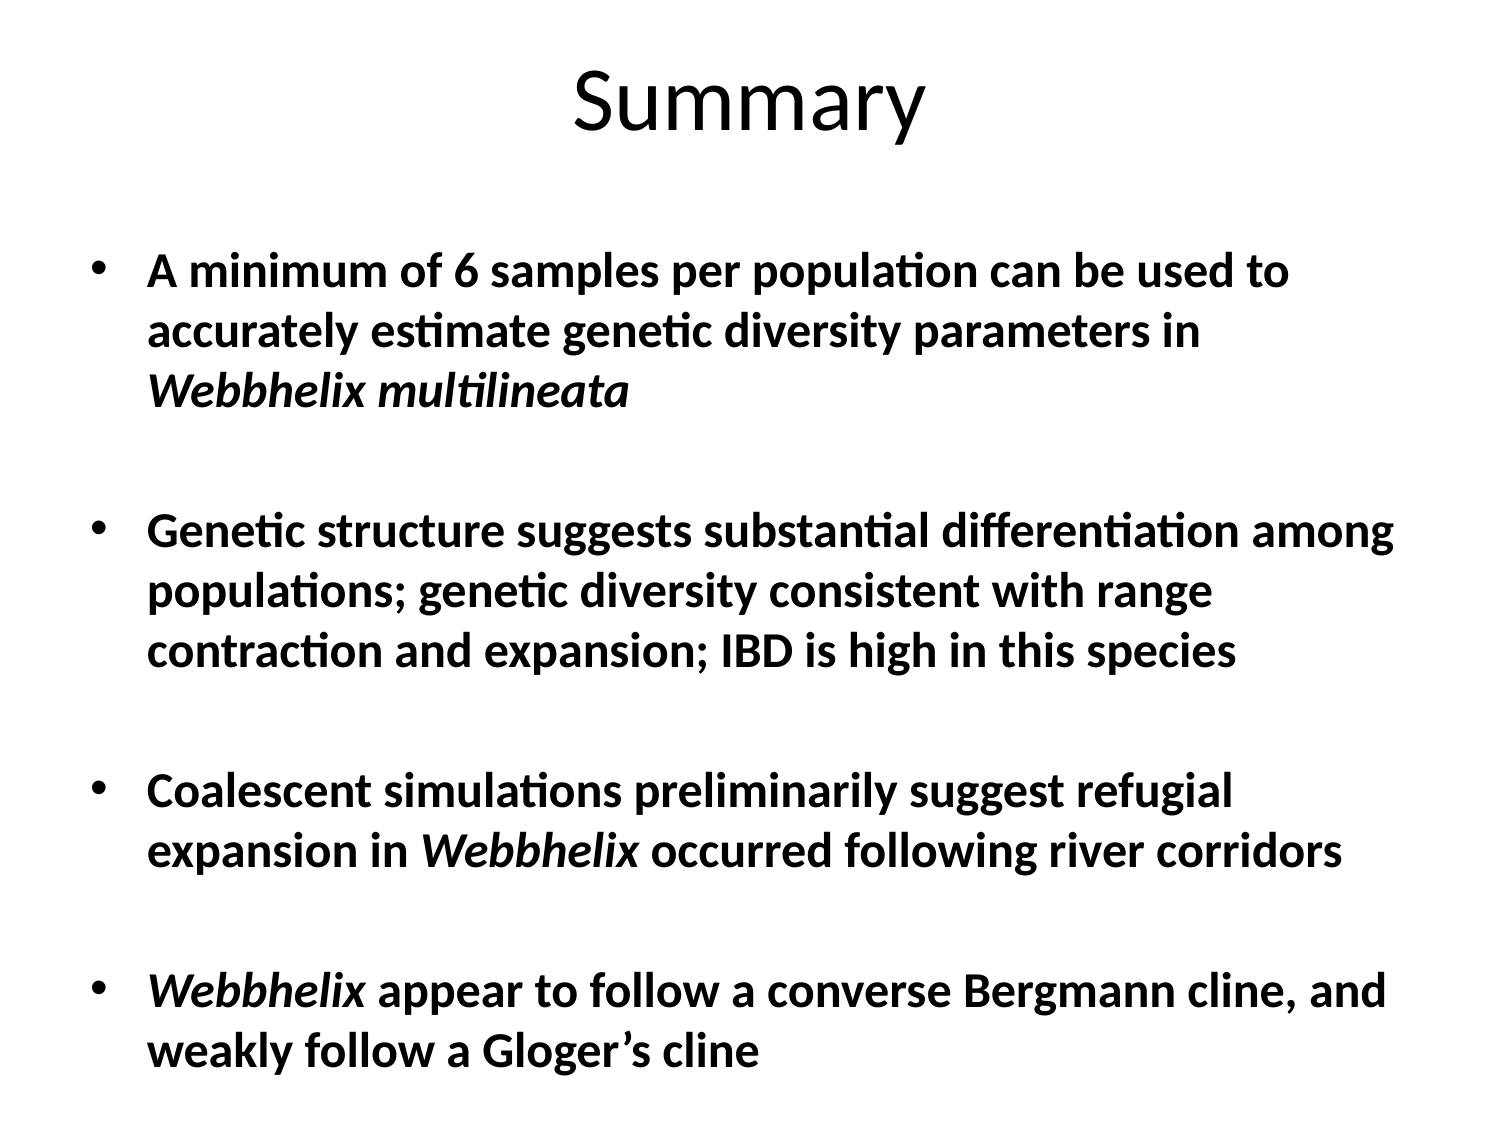

# Summary
A minimum of 6 samples per population can be used to accurately estimate genetic diversity parameters in Webbhelix multilineata

Genetic structure suggests substantial differentiation among populations; genetic diversity consistent with range contraction and expansion; IBD is high in this species

Coalescent simulations preliminarily suggest refugial expansion in Webbhelix occurred following river corridors

Webbhelix appear to follow a converse Bergmann cline, and weakly follow a Gloger’s cline